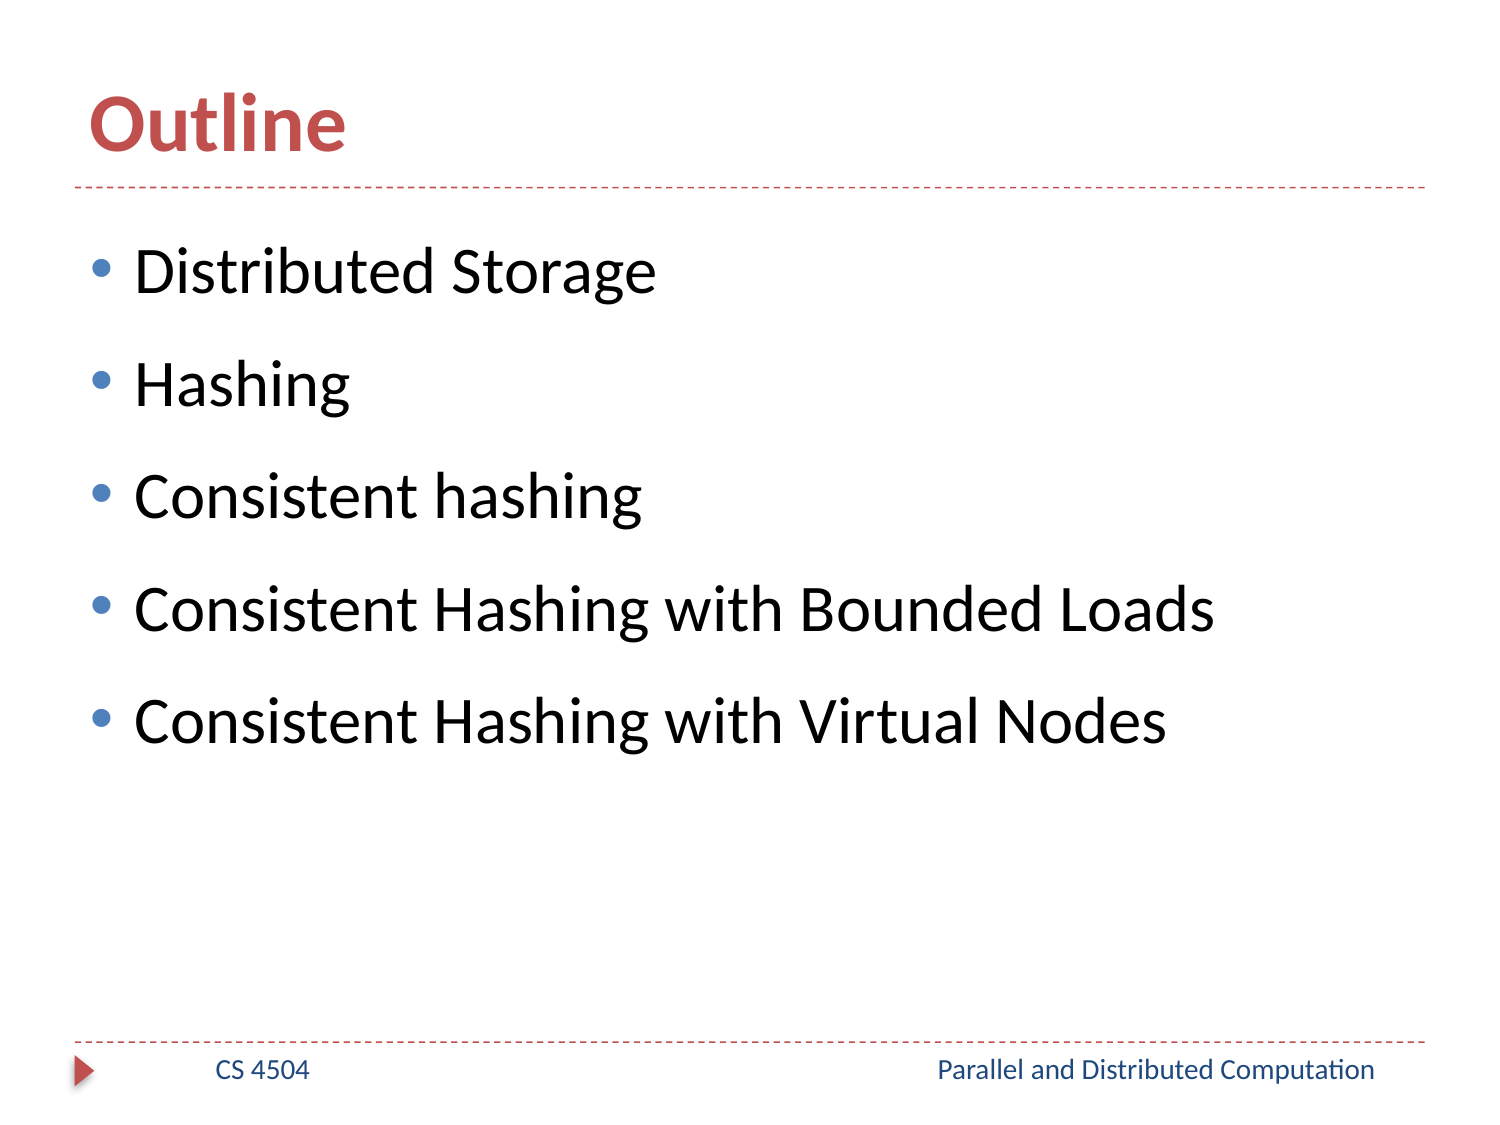

# Outline
Distributed Storage
Hashing
Consistent hashing
Consistent Hashing with Bounded Loads
Consistent Hashing with Virtual Nodes
CS 4504
Parallel and Distributed Computation